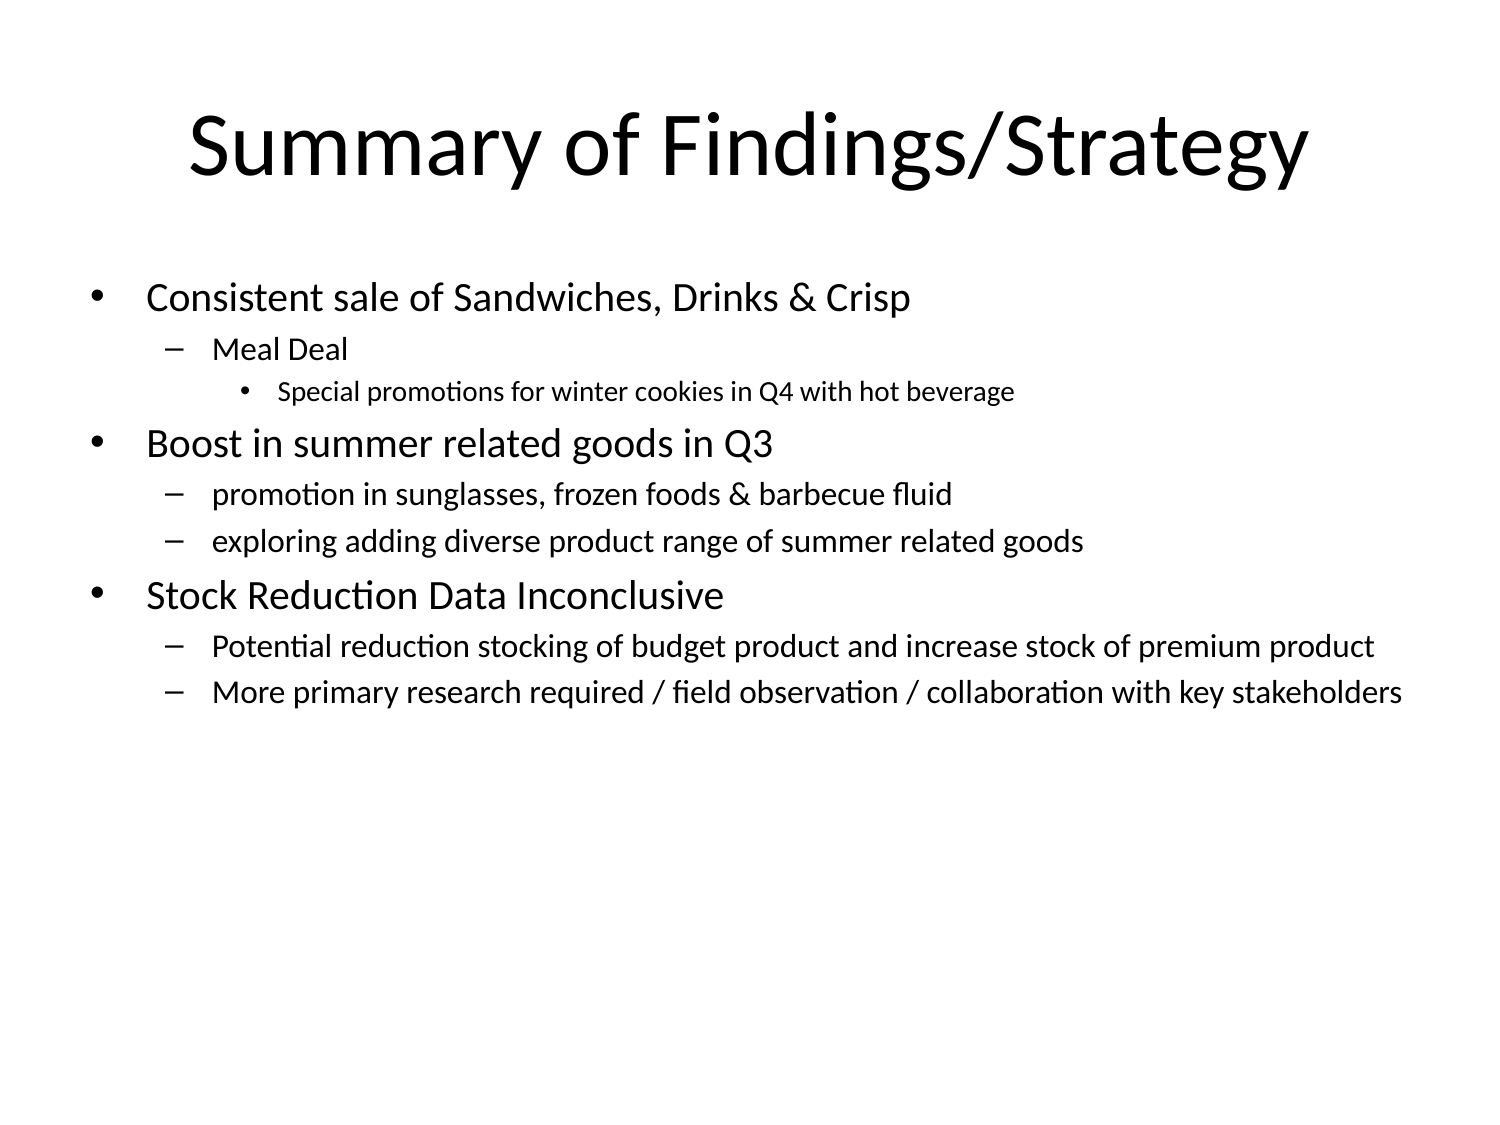

# Summary of Findings/Strategy
Consistent sale of Sandwiches, Drinks & Crisp
Meal Deal
Special promotions for winter cookies in Q4 with hot beverage
Boost in summer related goods in Q3
promotion in sunglasses, frozen foods & barbecue fluid
exploring adding diverse product range of summer related goods
Stock Reduction Data Inconclusive
Potential reduction stocking of budget product and increase stock of premium product
More primary research required / field observation / collaboration with key stakeholders